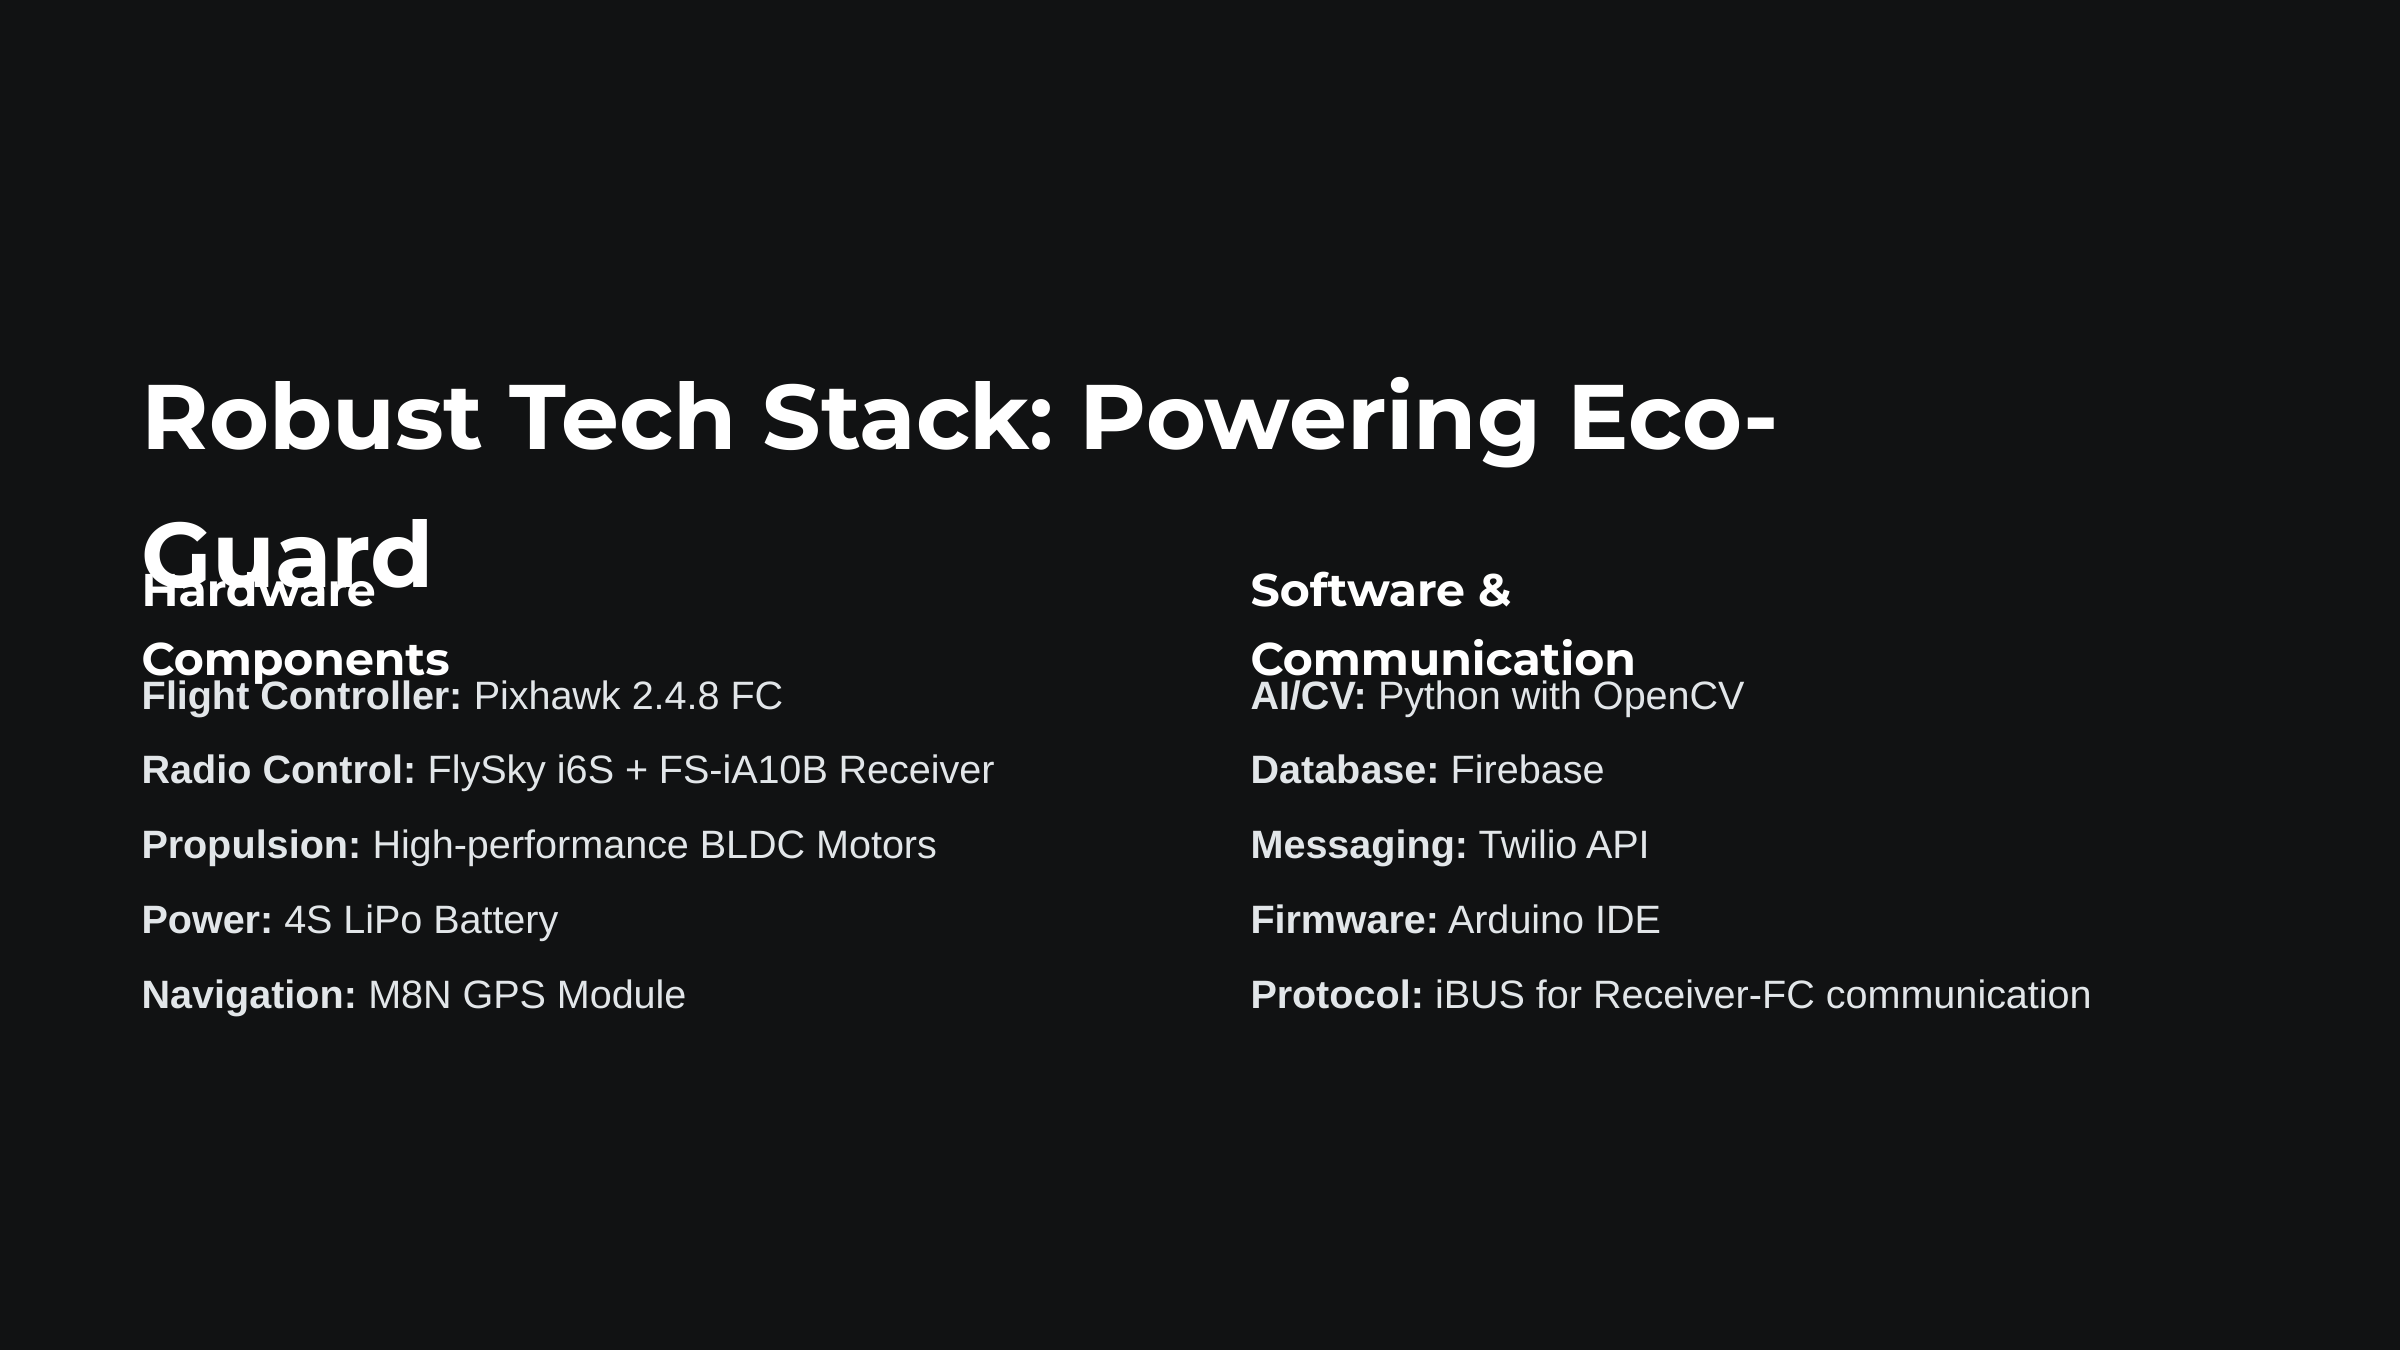

Robust Tech Stack: Powering Eco-Guard
Hardware Components
Software & Communication
Flight Controller: Pixhawk 2.4.8 FC
AI/CV: Python with OpenCV
Radio Control: FlySky i6S + FS-iA10B Receiver
Database: Firebase
Propulsion: High-performance BLDC Motors
Messaging: Twilio API
Power: 4S LiPo Battery
Firmware: Arduino IDE
Navigation: M8N GPS Module
Protocol: iBUS for Receiver-FC communication